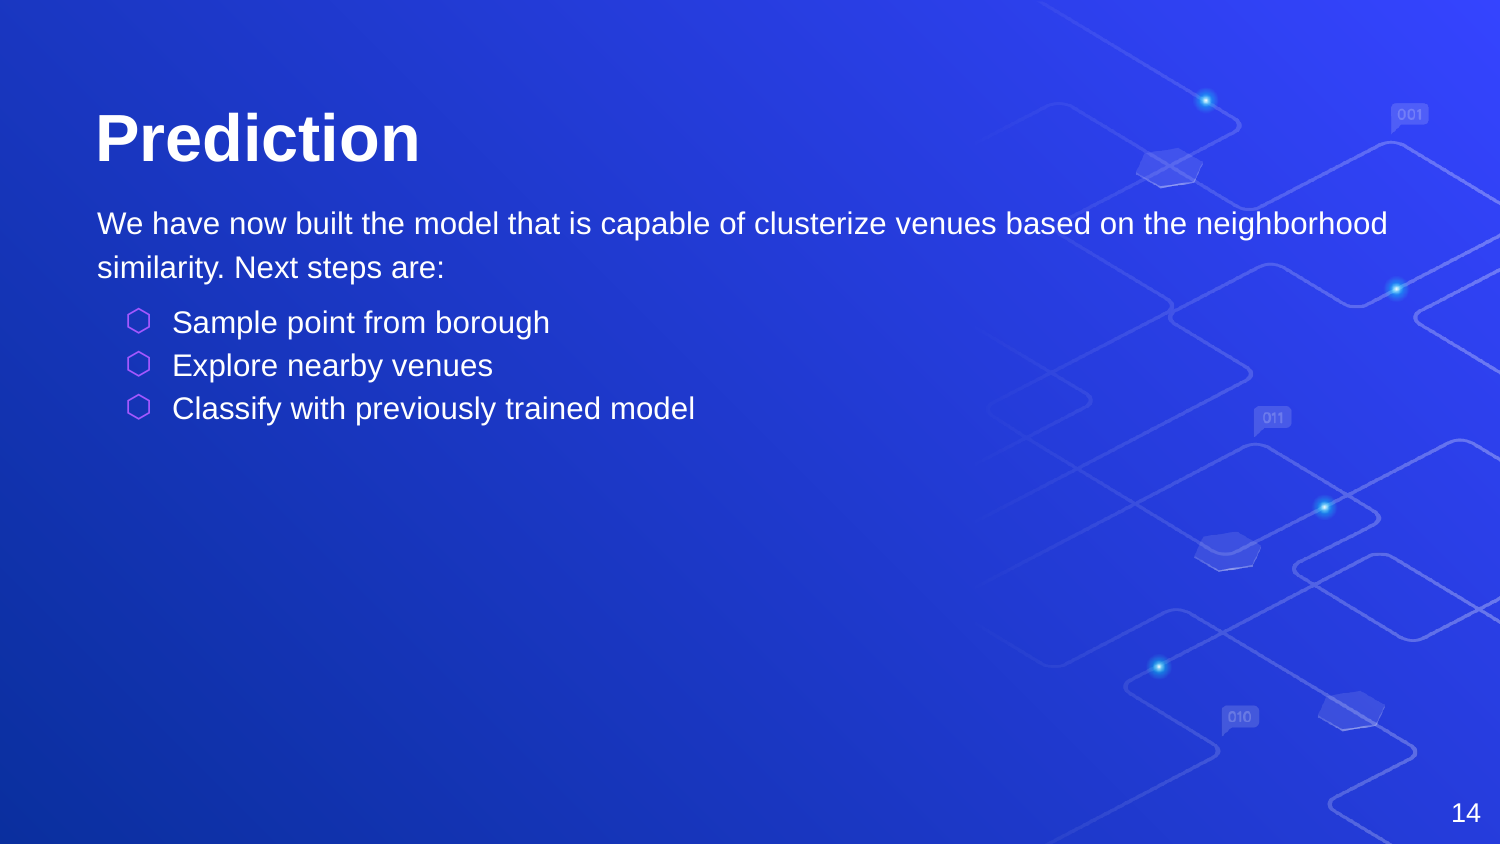

Prediction

We have now built the model that is capable of clusterize venues based on the neighborhood similarity. Next steps are:
Sample point from borough
Explore nearby venues
Classify with previously trained model

14